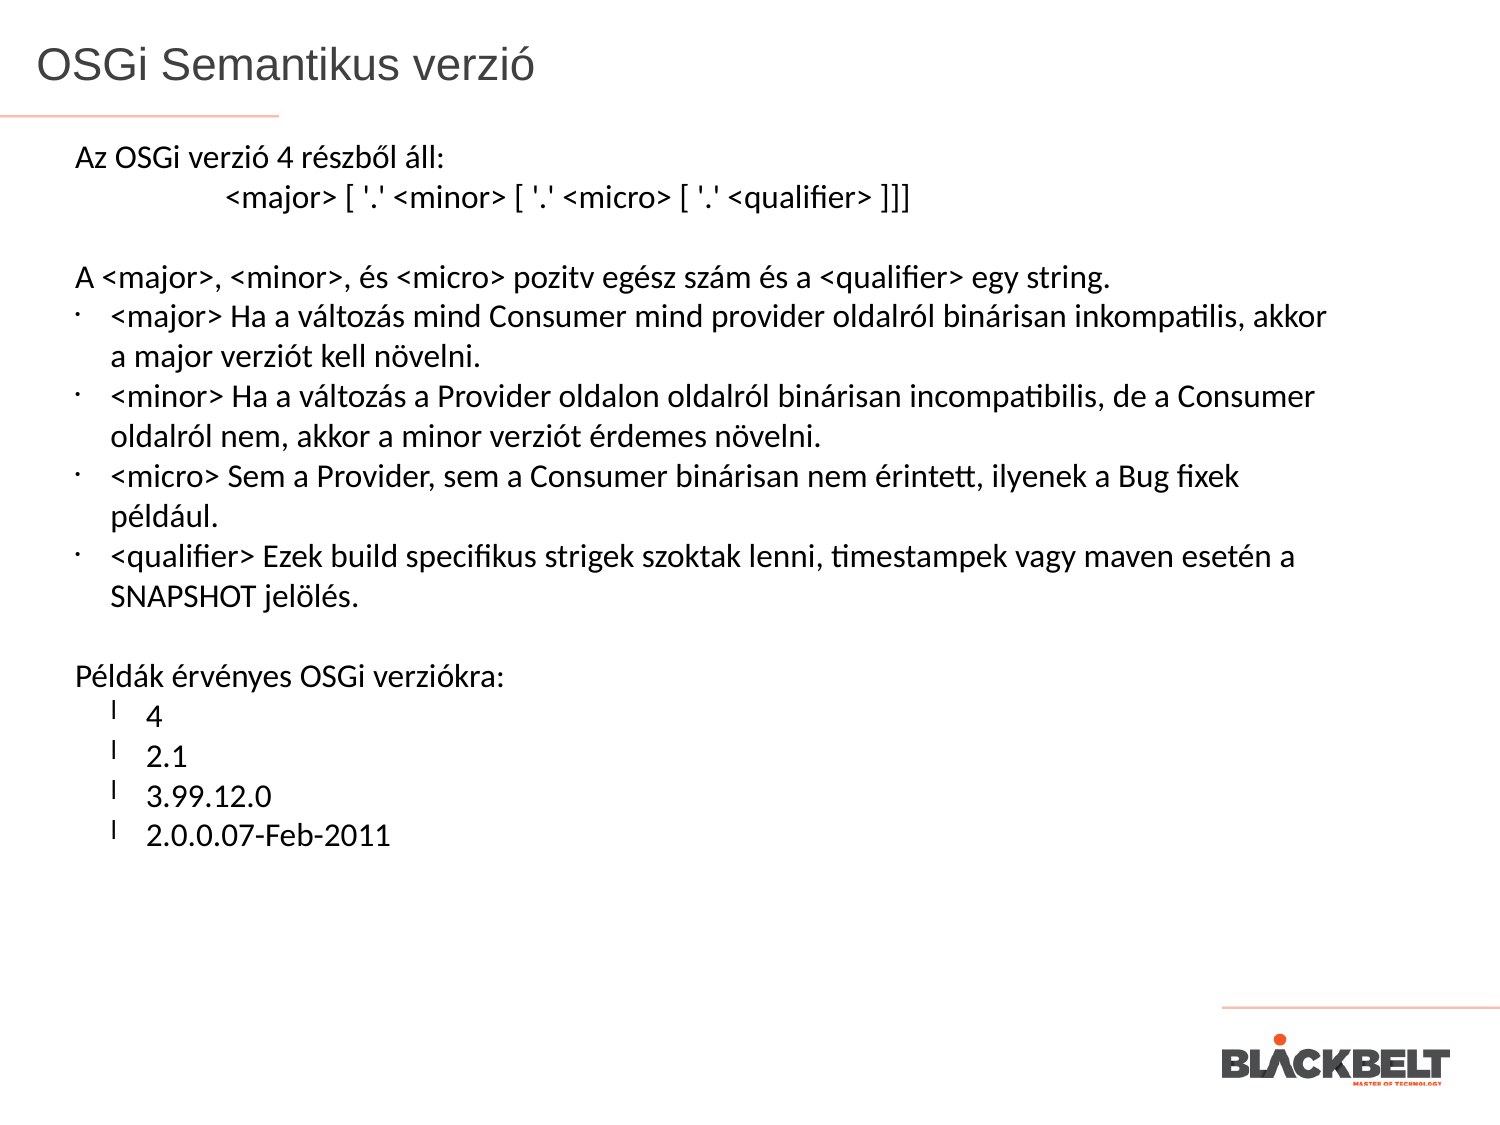

OSGi Semantikus verzió
Az OSGi verzió 4 részből áll:
	<major> [ '.' <minor> [ '.' <micro> [ '.' <qualifier> ]]]

A <major>, <minor>, és <micro> pozitv egész szám és a <qualifier> egy string.
<major> Ha a változás mind Consumer mind provider oldalról binárisan inkompatilis, akkor a major verziót kell növelni.
<minor> Ha a változás a Provider oldalon oldalról binárisan incompatibilis, de a Consumer oldalról nem, akkor a minor verziót érdemes növelni.
<micro> Sem a Provider, sem a Consumer binárisan nem érintett, ilyenek a Bug fixek például.
<qualifier> Ezek build specifikus strigek szoktak lenni, timestampek vagy maven esetén a SNAPSHOT jelölés.

Példák érvényes OSGi verziókra:
4
2.1
3.99.12.0
2.0.0.07-Feb-2011